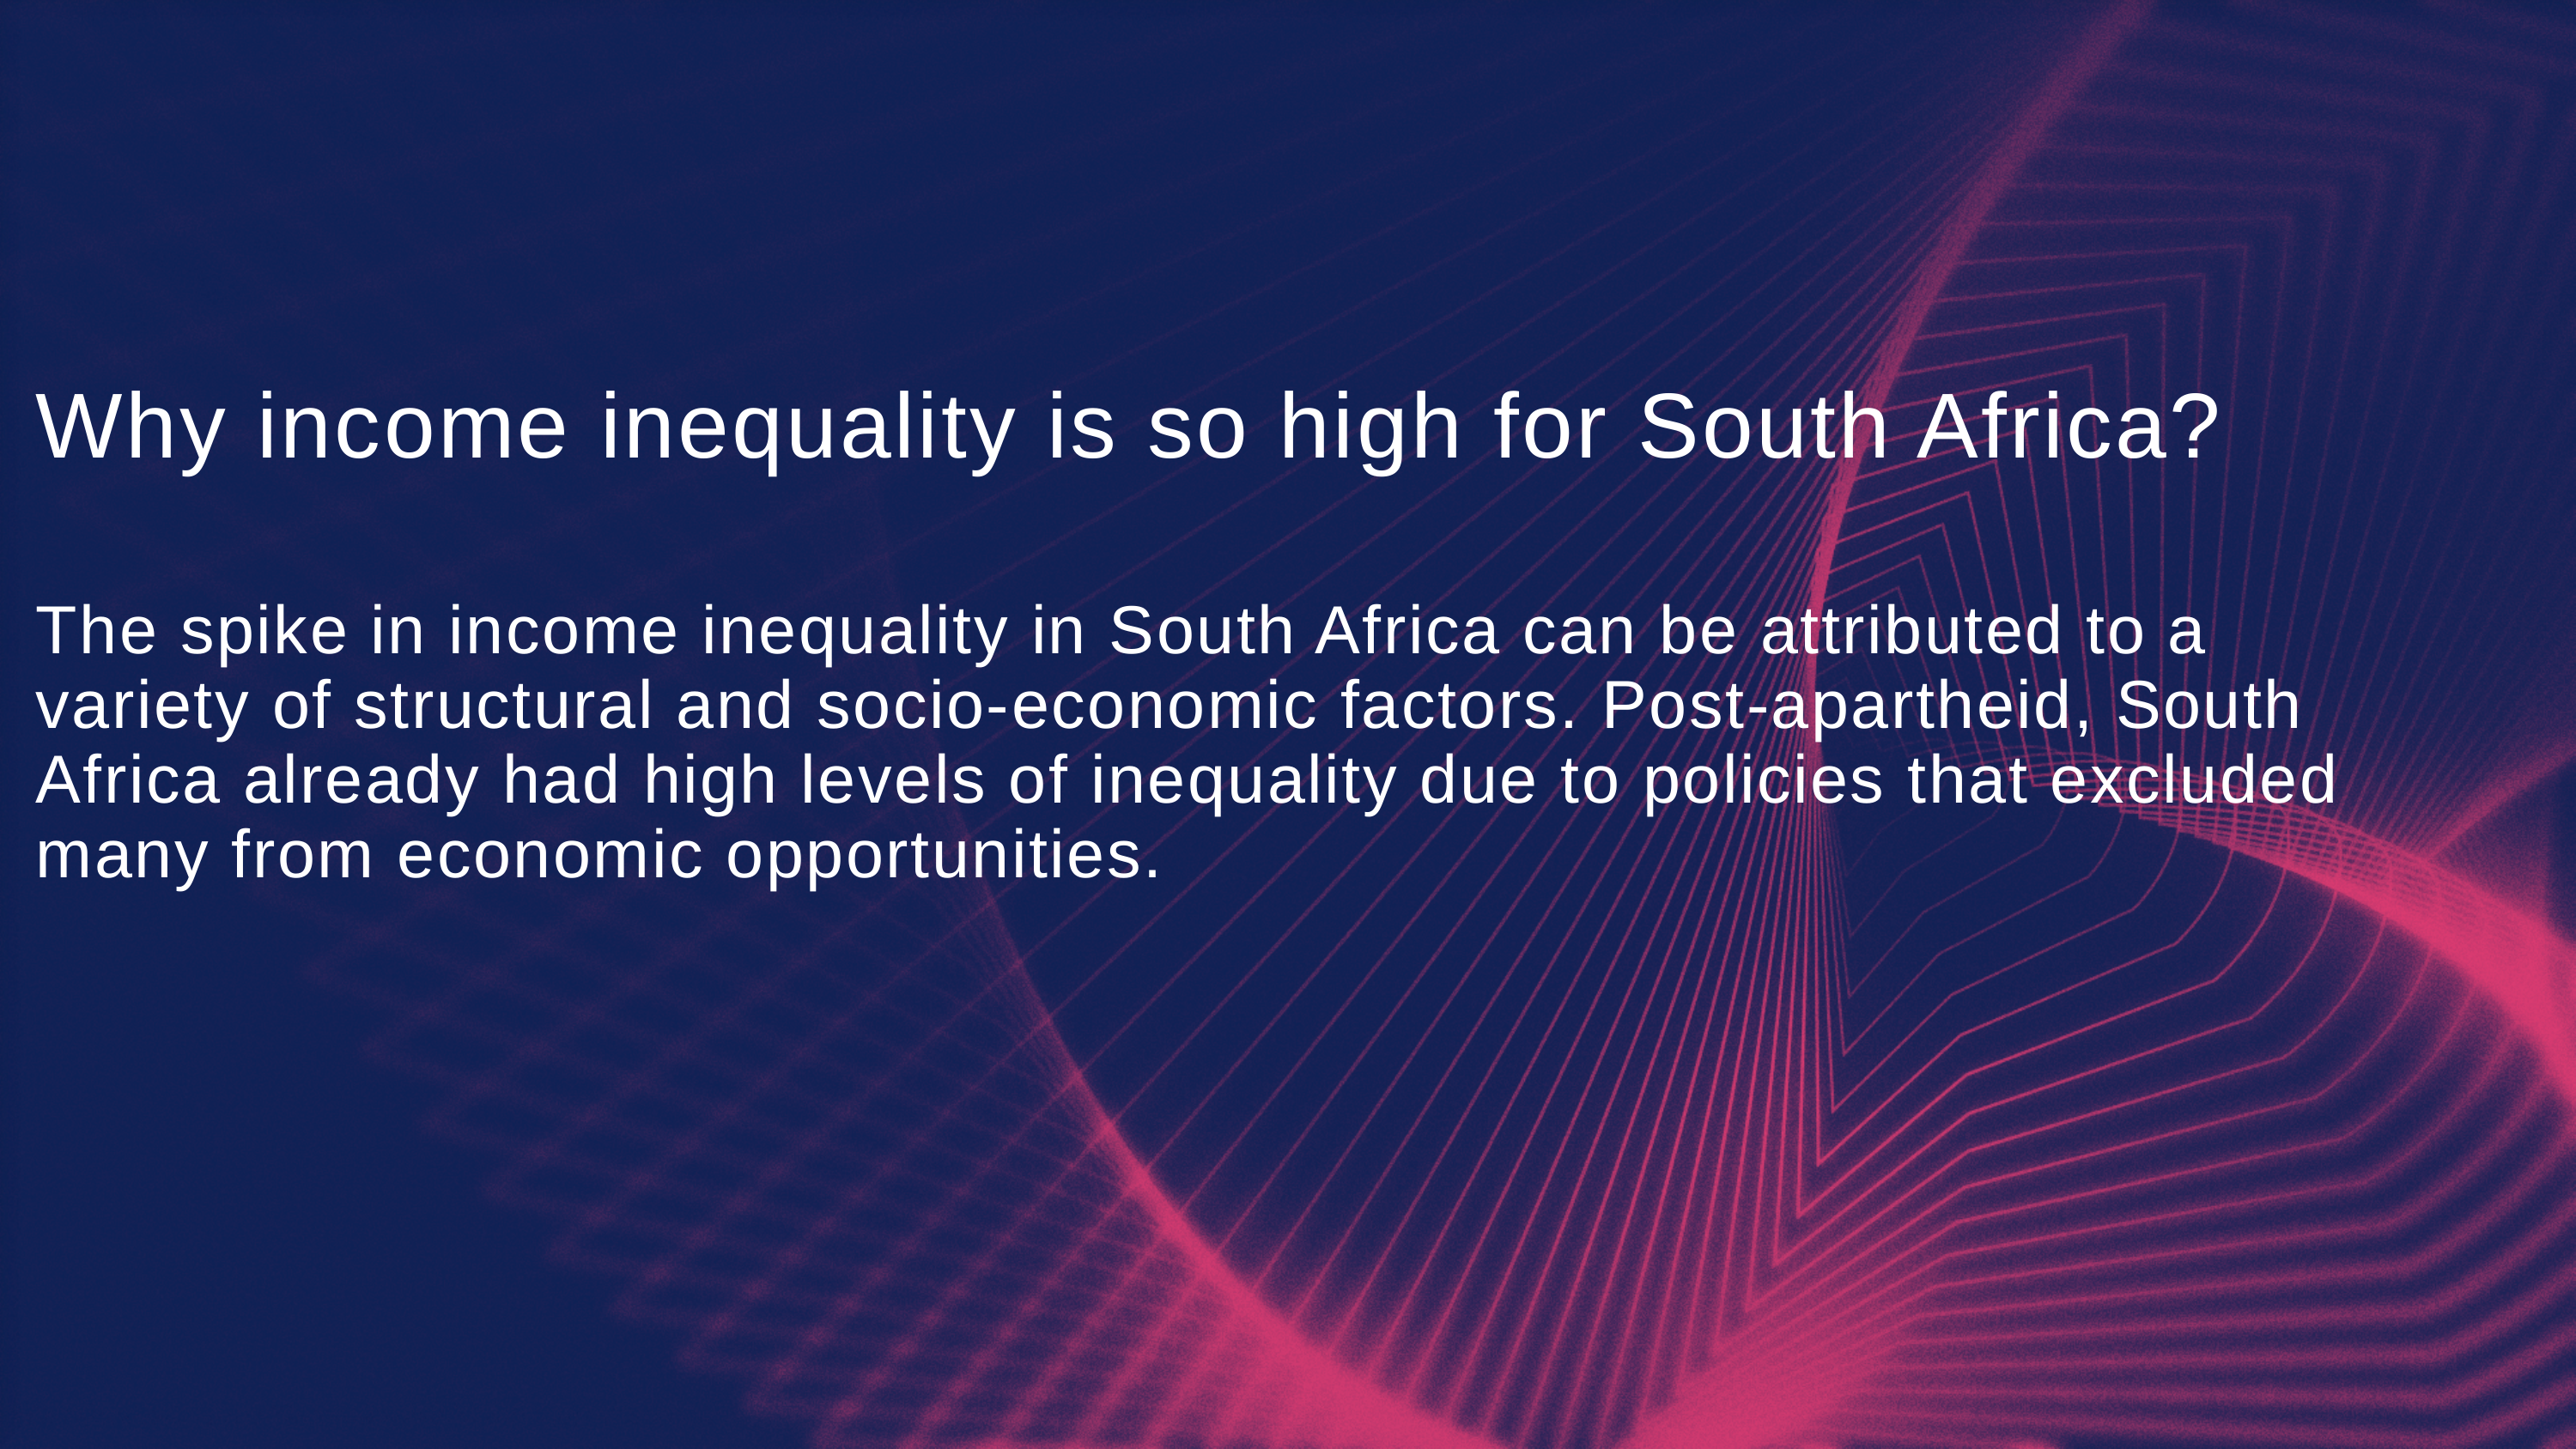

Why income inequality is so high for South Africa?
The spike in income inequality in South Africa can be attributed to a variety of structural and socio-economic factors. Post-apartheid, South Africa already had high levels of inequality due to policies that excluded many from economic opportunities.